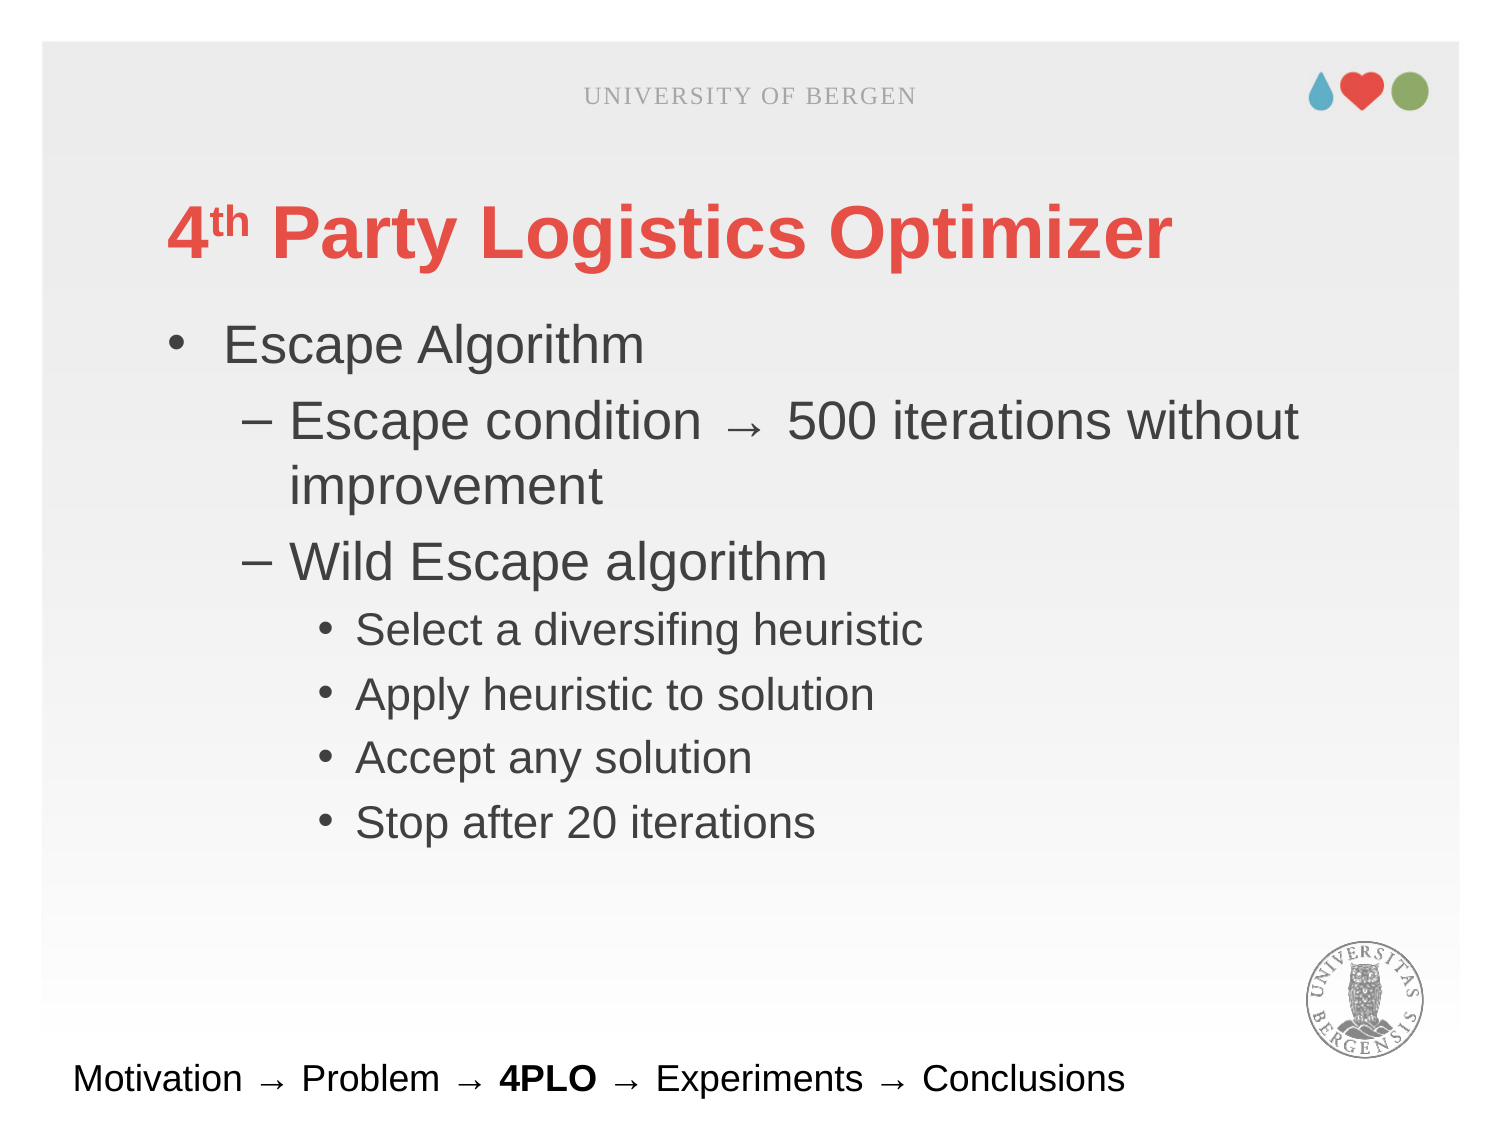

UNIVERSITY OF BERGEN
# 4th Party Logistics Optimizer
Escape Algorithm
Escape condition → 500 iterations without improvement
Wild Escape algorithm
Select a diversifing heuristic
Apply heuristic to solution
Accept any solution
Stop after 20 iterations

Motivation → Problem → 4PLO → Experiments → Conclusions